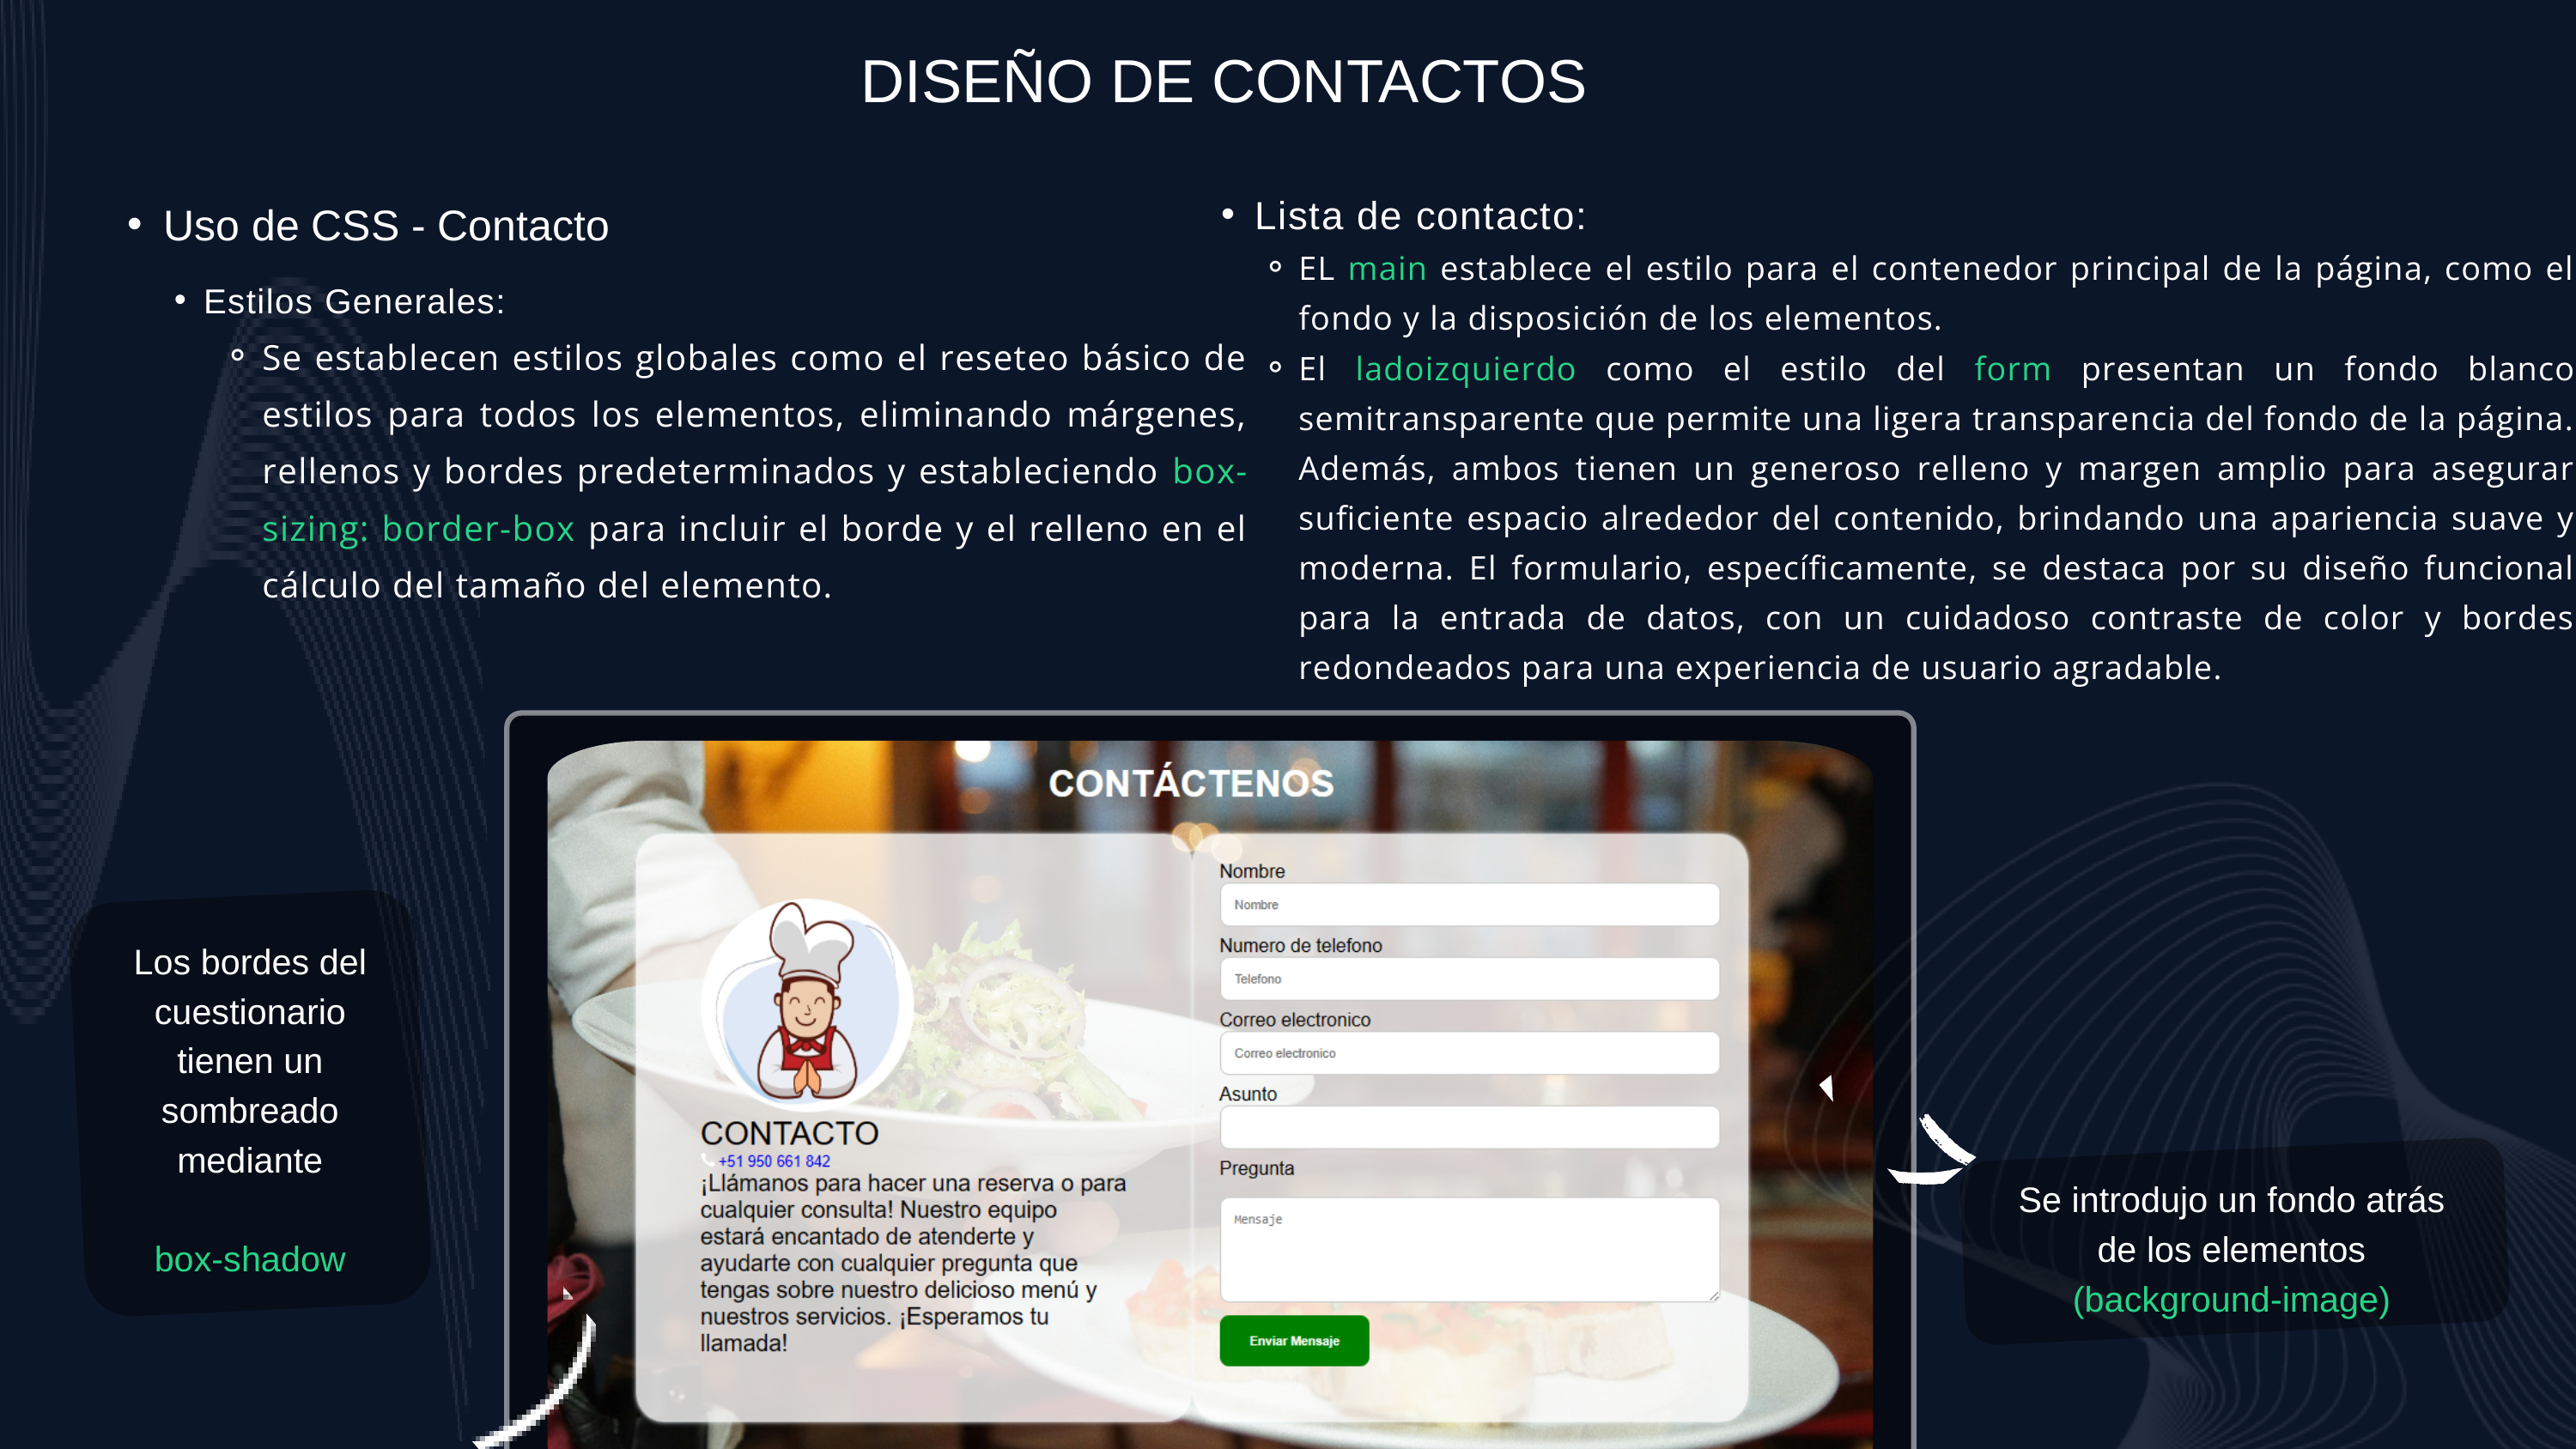

DISEÑO DE CONTACTOS
Lista de contacto:
EL main establece el estilo para el contenedor principal de la página, como el fondo y la disposición de los elementos.
El ladoizquierdo como el estilo del form presentan un fondo blanco semitransparente que permite una ligera transparencia del fondo de la página. Además, ambos tienen un generoso relleno y margen amplio para asegurar suficiente espacio alrededor del contenido, brindando una apariencia suave y moderna. El formulario, específicamente, se destaca por su diseño funcional para la entrada de datos, con un cuidadoso contraste de color y bordes redondeados para una experiencia de usuario agradable.

Uso de CSS - Contacto
Estilos Generales:
Se establecen estilos globales como el reseteo básico de estilos para todos los elementos, eliminando márgenes, rellenos y bordes predeterminados y estableciendo box-sizing: border-box para incluir el borde y el relleno en el cálculo del tamaño del elemento.

Los bordes del cuestionario tienen un sombreado mediante

box-shadow

Se introdujo un fondo atrás de los elementos
(background-image)